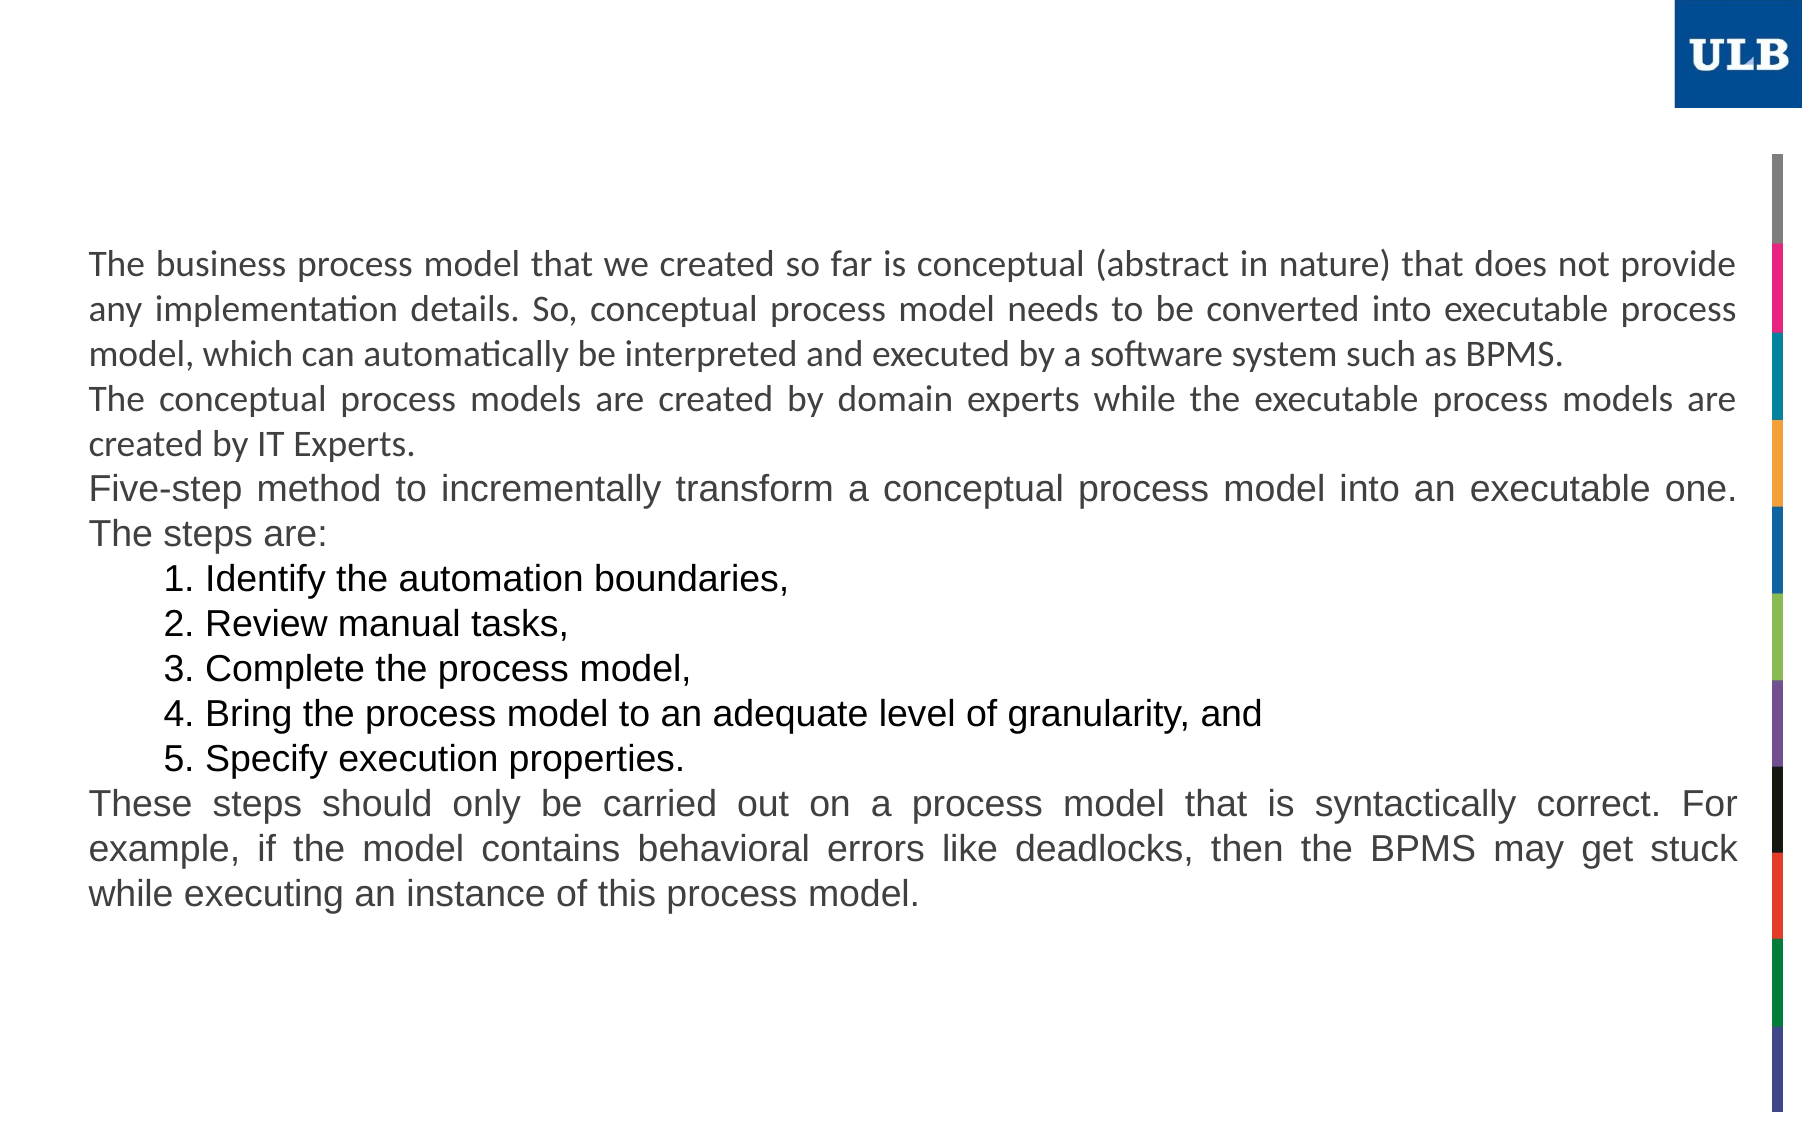

The business process model that we created so far is conceptual (abstract in nature) that does not provide any implementation details. So, conceptual process model needs to be converted into executable process model, which can automatically be interpreted and executed by a software system such as BPMS.
The conceptual process models are created by domain experts while the executable process models are created by IT Experts.
Five-step method to incrementally transform a conceptual process model into an executable one. The steps are:
1. Identify the automation boundaries,
2. Review manual tasks,
3. Complete the process model,
4. Bring the process model to an adequate level of granularity, and
5. Specify execution properties.
These steps should only be carried out on a process model that is syntactically correct. For example, if the model contains behavioral errors like deadlocks, then the BPMS may get stuck while executing an instance of this process model.